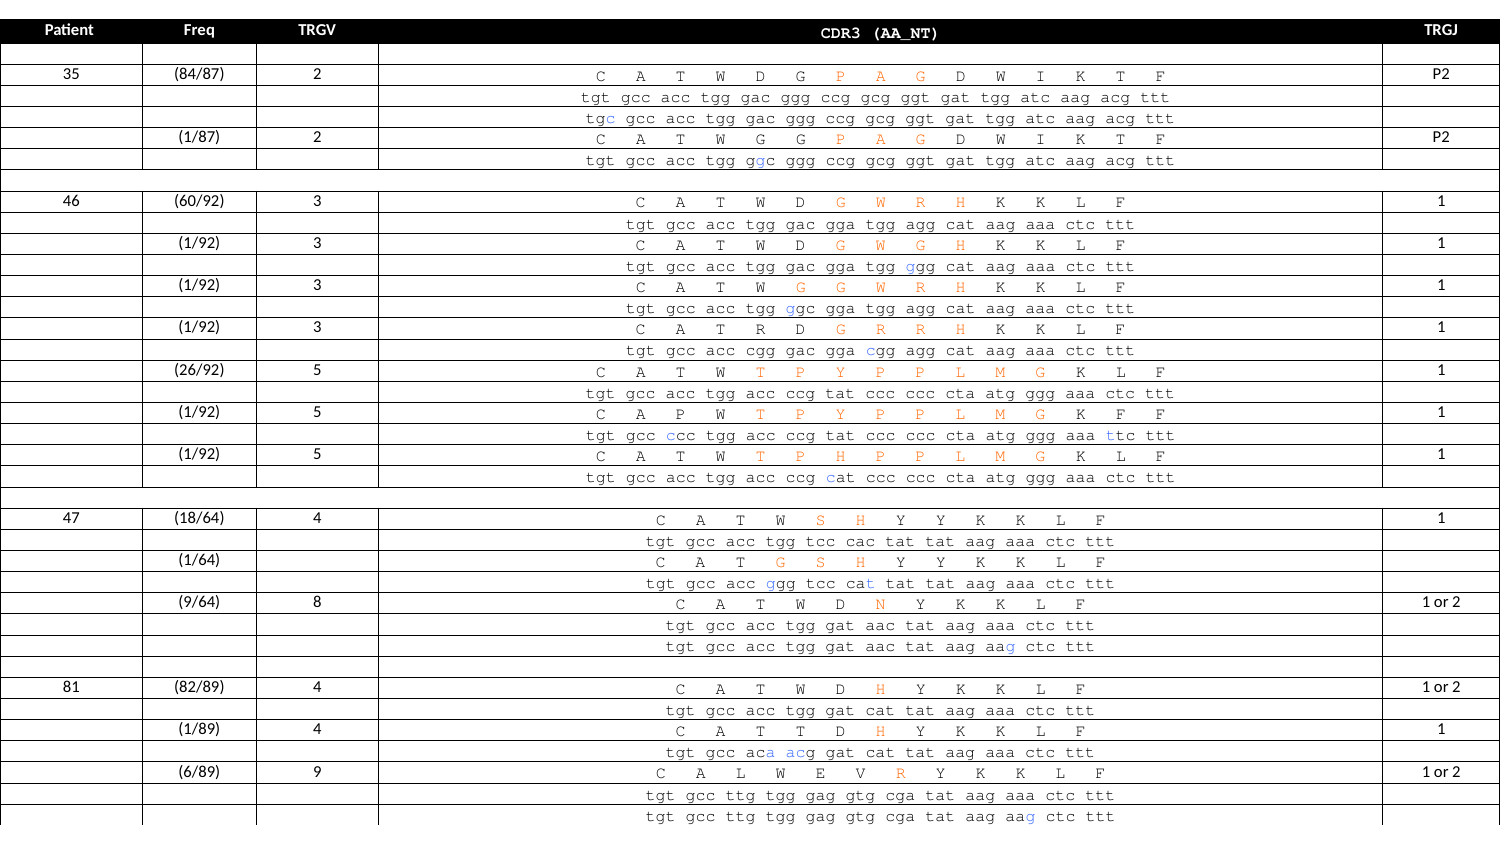

| Patient | Freq | TRGV | CDR3 (AA\_NT) | TRGJ |
| --- | --- | --- | --- | --- |
|  |  |  |  |  |
| 35 | (84/87) | 2 | C A T W D G P A G D W I K T F | P2 |
|  |  |  | tgt gcc acc tgg gac ggg ccg gcg ggt gat tgg atc aag acg ttt |  |
|  |  |  | tgc gcc acc tgg gac ggg ccg gcg ggt gat tgg atc aag acg ttt |  |
|  | (1/87) | 2 | C A T W G G P A G D W I K T F | P2 |
|  |  |  | tgt gcc acc tgg ggc ggg ccg gcg ggt gat tgg atc aag acg ttt |  |
|  |  |  |  |  |
| 46 | (60/92) | 3 | C A T W D G W R H K K L F | 1 |
|  |  |  | tgt gcc acc tgg gac gga tgg agg cat aag aaa ctc ttt |  |
|  | (1/92) | 3 | C A T W D G W G H K K L F | 1 |
|  |  |  | tgt gcc acc tgg gac gga tgg ggg cat aag aaa ctc ttt |  |
|  | (1/92) | 3 | C A T W G G W R H K K L F | 1 |
|  |  |  | tgt gcc acc tgg ggc gga tgg agg cat aag aaa ctc ttt |  |
|  | (1/92) | 3 | C A T R D G R R H K K L F | 1 |
|  |  |  | tgt gcc acc cgg gac gga cgg agg cat aag aaa ctc ttt |  |
|  | (26/92) | 5 | C A T W T P Y P P L M G K L F | 1 |
|  |  |  | tgt gcc acc tgg acc ccg tat ccc ccc cta atg ggg aaa ctc ttt |  |
|  | (1/92) | 5 | C A P W T P Y P P L M G K F F | 1 |
|  |  |  | tgt gcc ccc tgg acc ccg tat ccc ccc cta atg ggg aaa ttc ttt |  |
|  | (1/92) | 5 | C A T W T P H P P L M G K L F | 1 |
|  |  |  | tgt gcc acc tgg acc ccg cat ccc ccc cta atg ggg aaa ctc ttt |  |
|  |  |  |  |  |
| 47 | (18/64) | 4 | C A T W S H Y Y K K L F | 1 |
|  |  |  | tgt gcc acc tgg tcc cac tat tat aag aaa ctc ttt |  |
|  | (1/64) |  | C A T G S H Y Y K K L F |  |
|  |  |  | tgt gcc acc ggg tcc cat tat tat aag aaa ctc ttt |  |
|  | (9/64) | 8 | C A T W D N Y K K L F | 1 or 2 |
|  |  |  | tgt gcc acc tgg gat aac tat aag aaa ctc ttt |  |
|  |  |  | tgt gcc acc tgg gat aac tat aag aag ctc ttt |  |
|  |  |  |  |  |
| 81 | (82/89) | 4 | C A T W D H Y K K L F | 1 or 2 |
|  |  |  | tgt gcc acc tgg gat cat tat aag aaa ctc ttt |  |
|  | (1/89) | 4 | C A T T D H Y K K L F | 1 |
|  |  |  | tgt gcc aca acg gat cat tat aag aaa ctc ttt |  |
|  | (6/89) | 9 | C A L W E V R Y K K L F | 1 or 2 |
|  |  |  | tgt gcc ttg tgg gag gtg cga tat aag aaa ctc ttt |  |
|  |  |  | tgt gcc ttg tgg gag gtg cga tat aag aag ctc ttt |  |